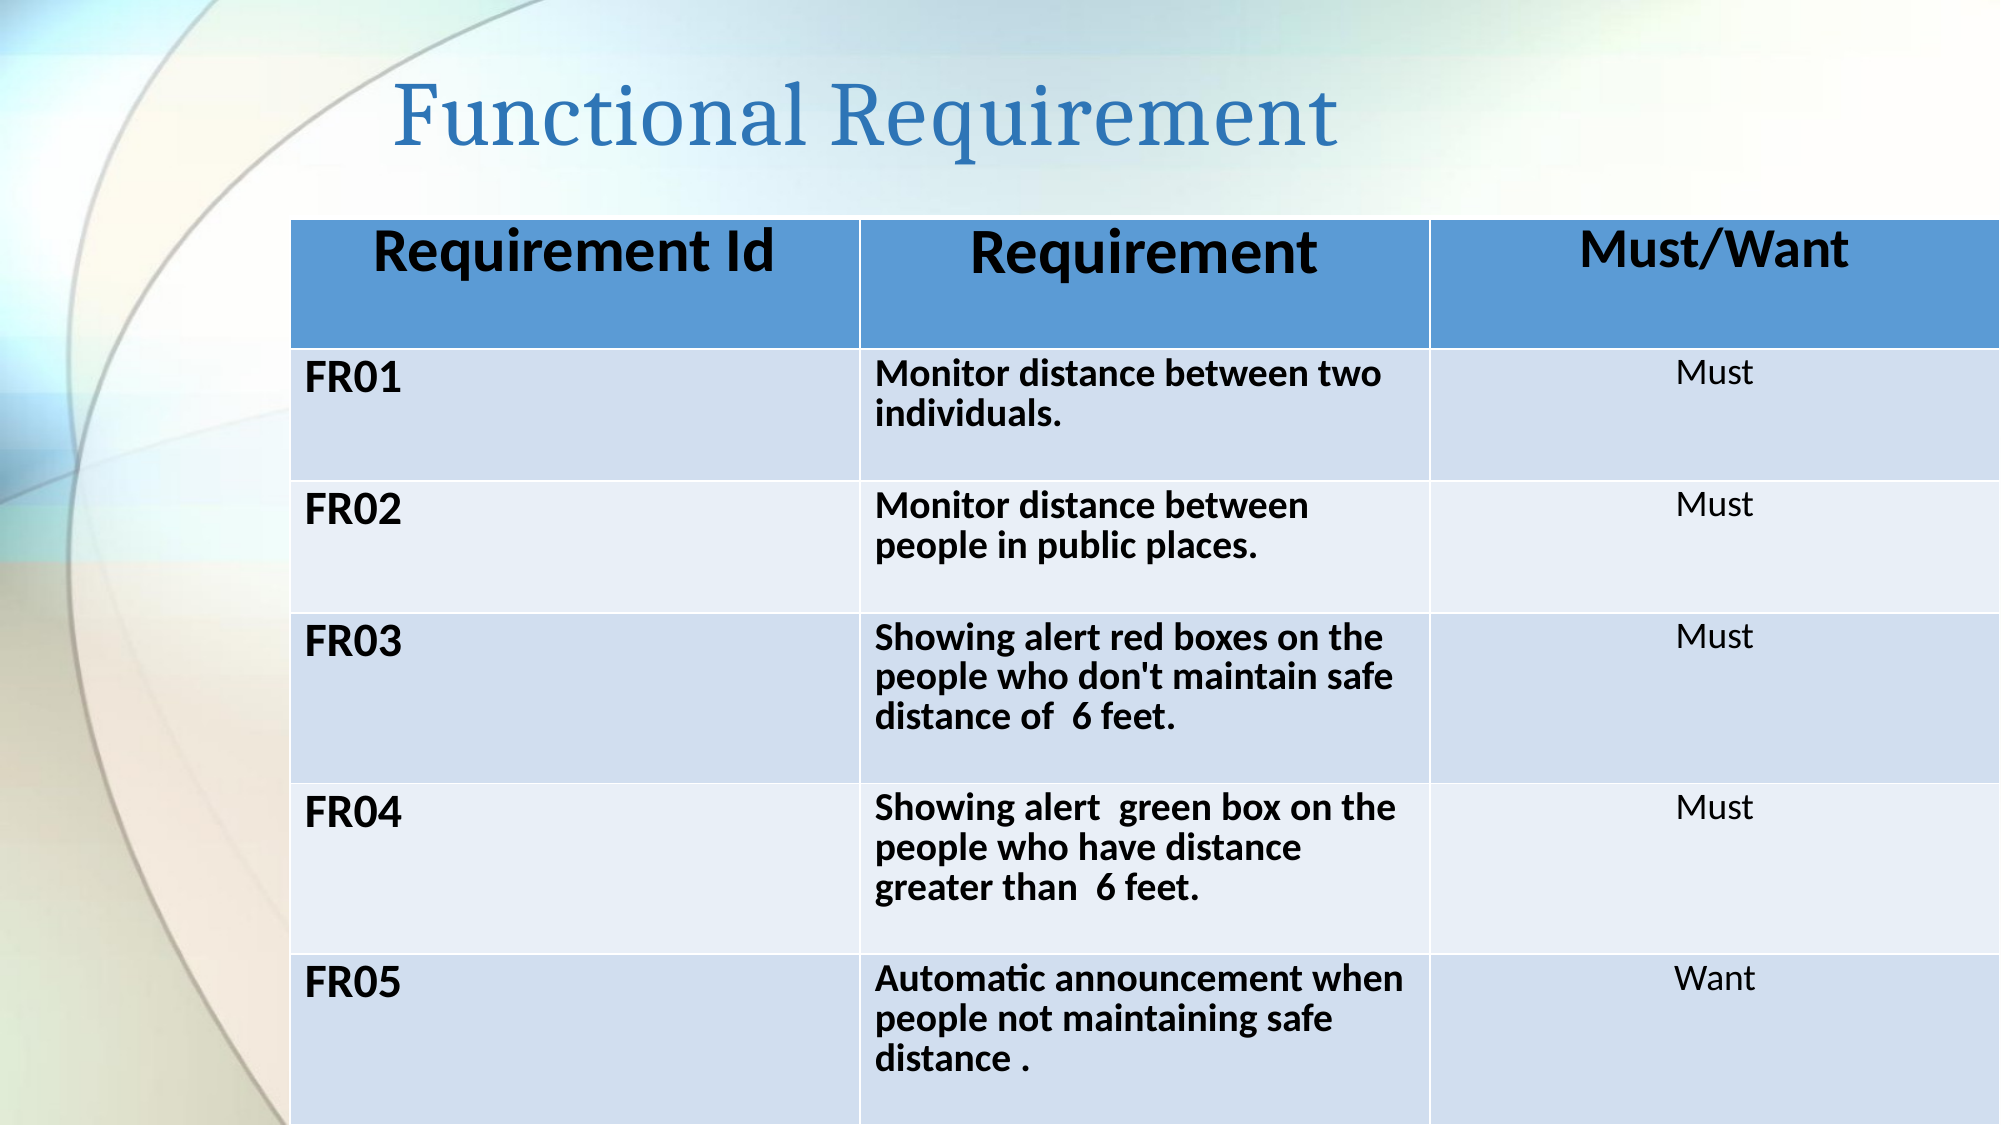

# Functional Requirement
| Requirement Id | Requirement | Must/Want |
| --- | --- | --- |
| FR01 | Monitor distance between two individuals. | Must |
| FR02 | Monitor distance between people in public places. | Must |
| FR03 | Showing alert red boxes on the people who don't maintain safe distance of 6 feet. | Must |
| FR04 | Showing alert green box on the people who have distance greater than 6 feet. | Must |
| FR05 | Automatic announcement when people not maintaining safe distance . | Want |